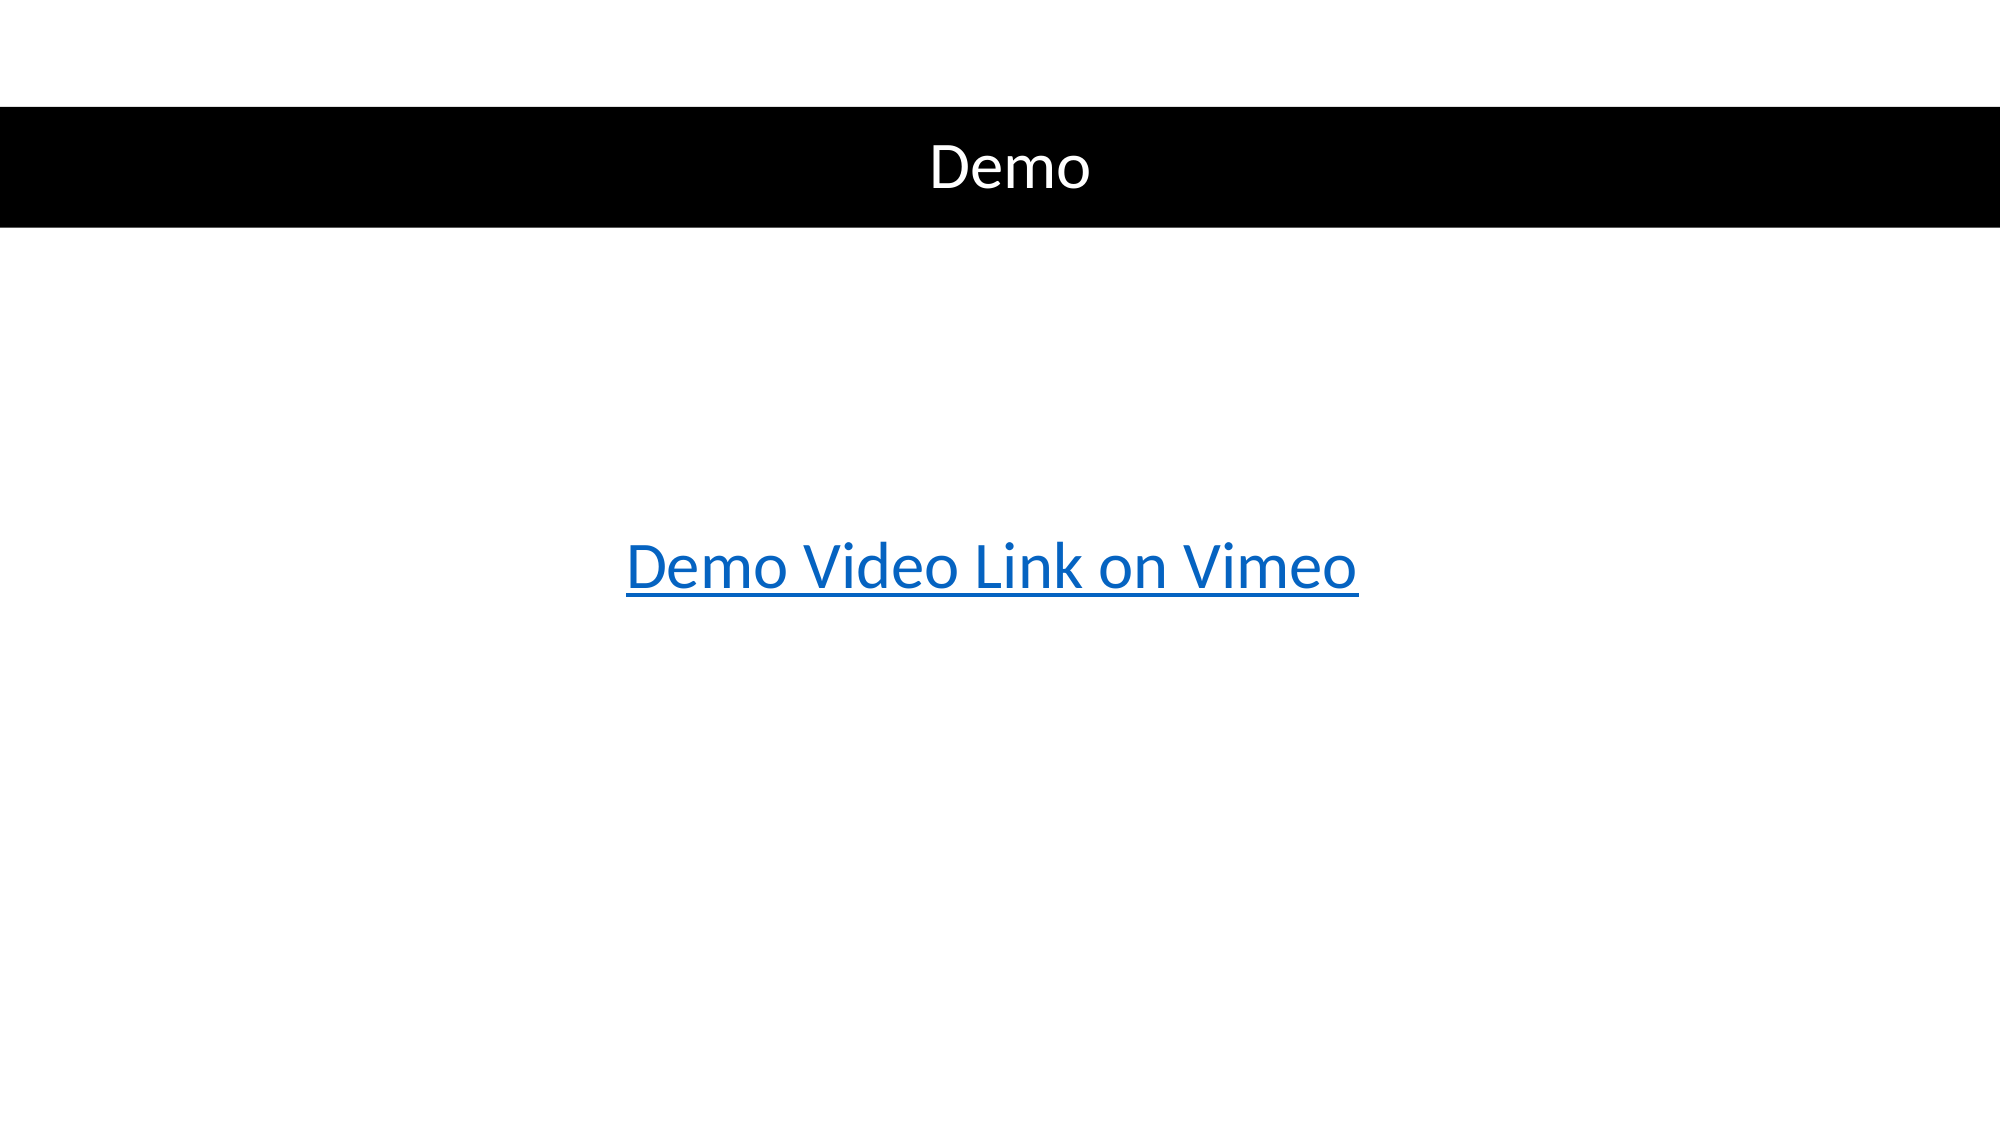

# Demo

Demo Video Link on Vimeo